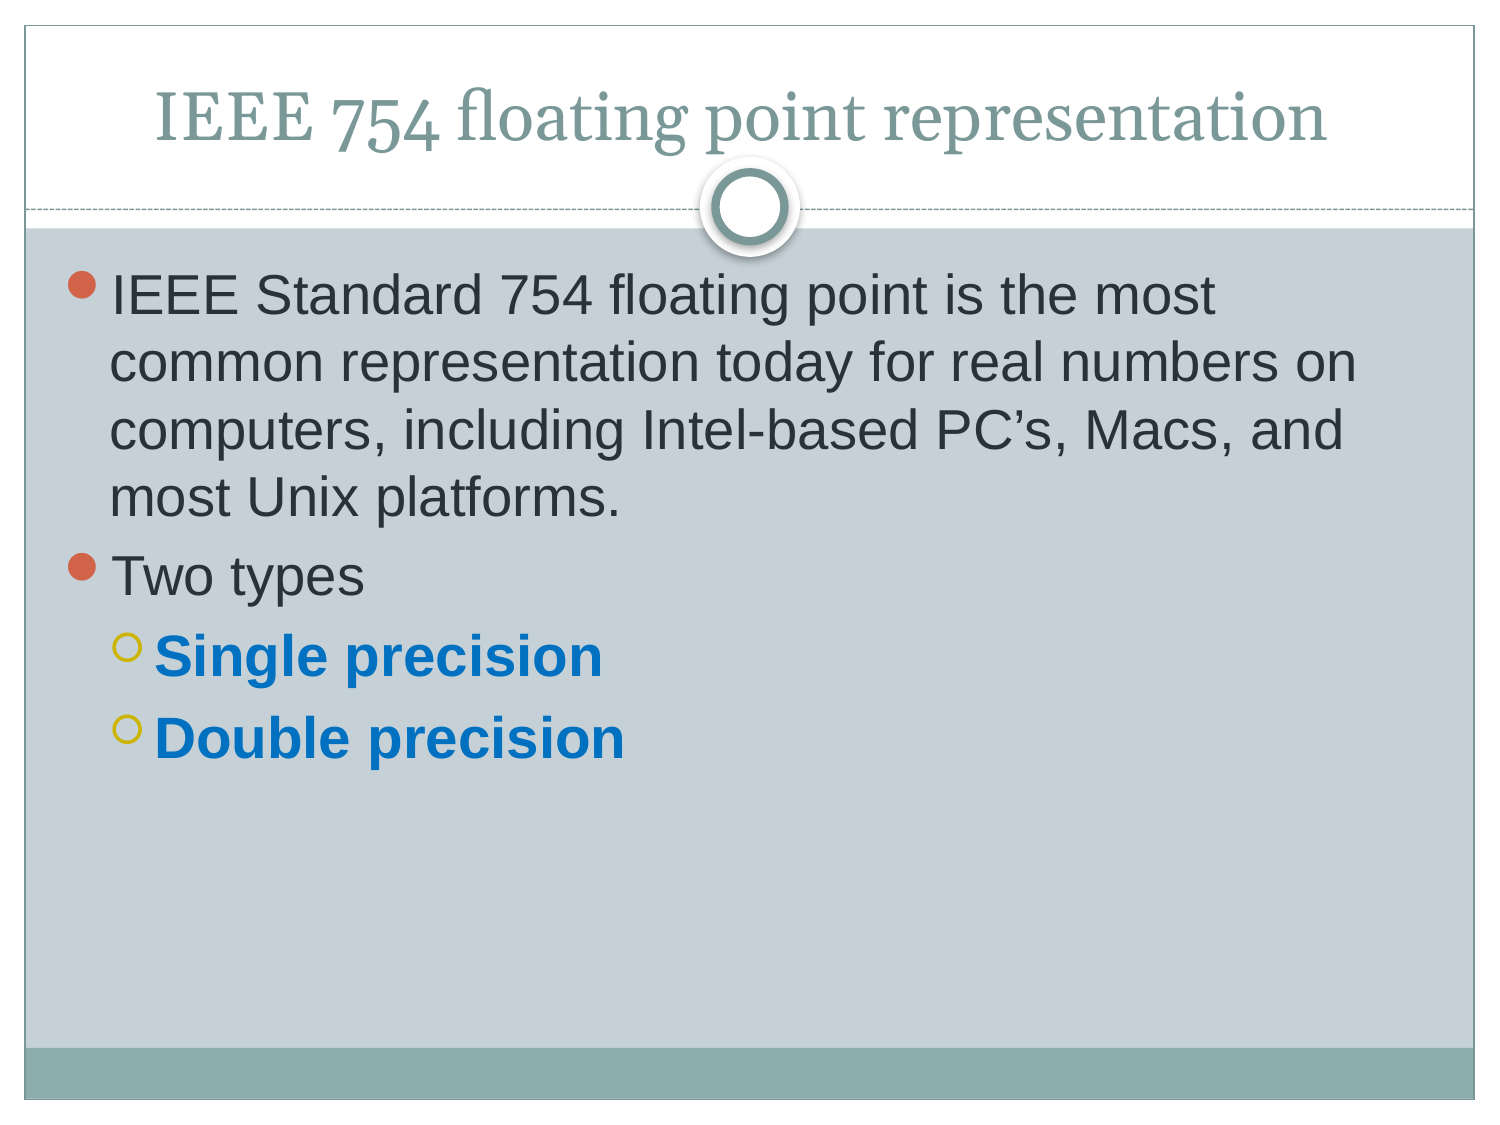

# IEEE 754 floating point representation
IEEE Standard 754 floating point is the most common representation today for real numbers on computers, including Intel-based PC’s, Macs, and most Unix platforms.
Two types
Single precision
Double precision